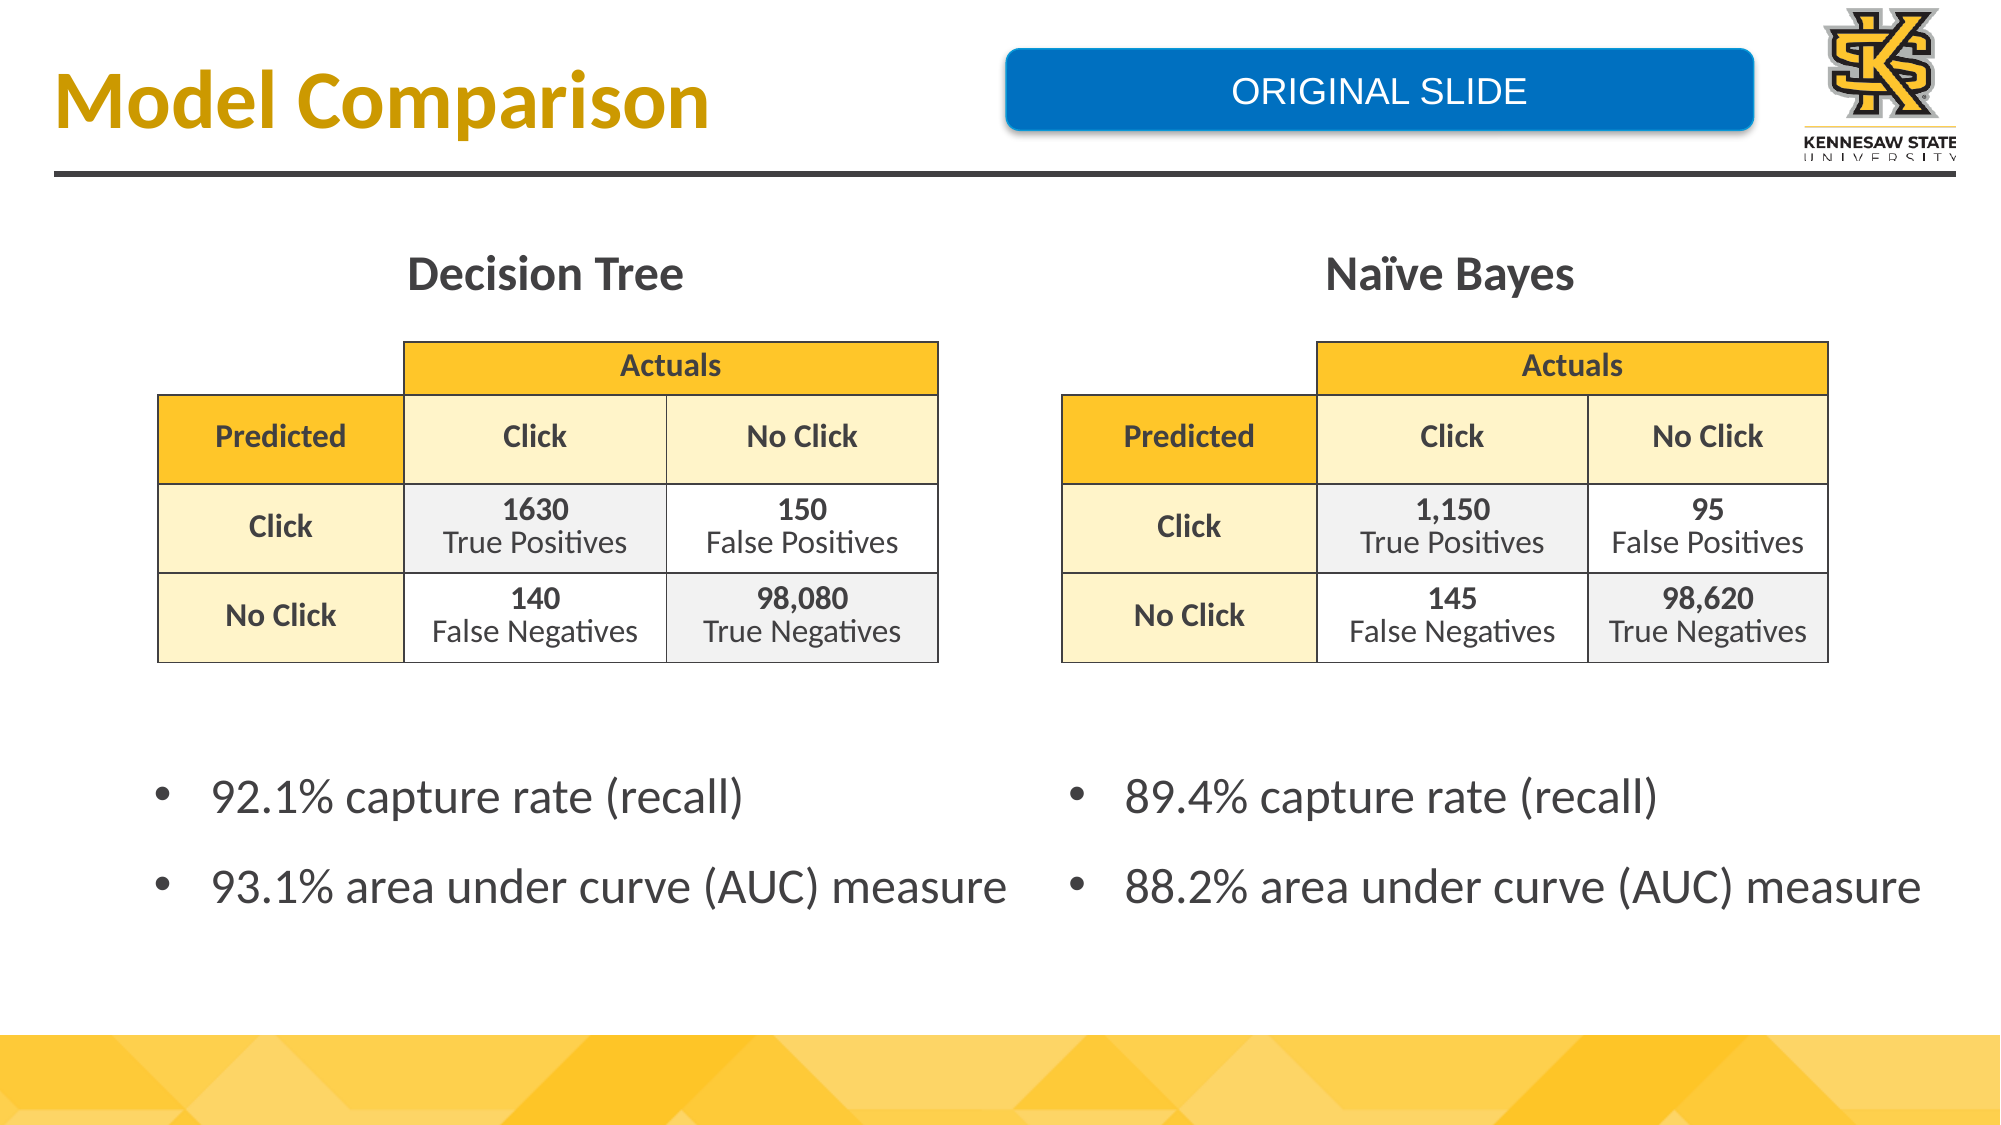

# Model Comparison
ORIGINAL SLIDE
Decision Tree
Naïve Bayes
|  | Actuals |  |
| --- | --- | --- |
| Predicted | Click | No Click |
| Click | 1630 True Positives | 150 False Positives |
| No Click | 140 False Negatives | 98,080 True Negatives |
|  | Actuals |  |
| --- | --- | --- |
| Predicted | Click | No Click |
| Click | 1,150 True Positives | 95 False Positives |
| No Click | 145 False Negatives | 98,620 True Negatives |
92.1% capture rate (recall)
93.1% area under curve (AUC) measure
89.4% capture rate (recall)
88.2% area under curve (AUC) measure
60